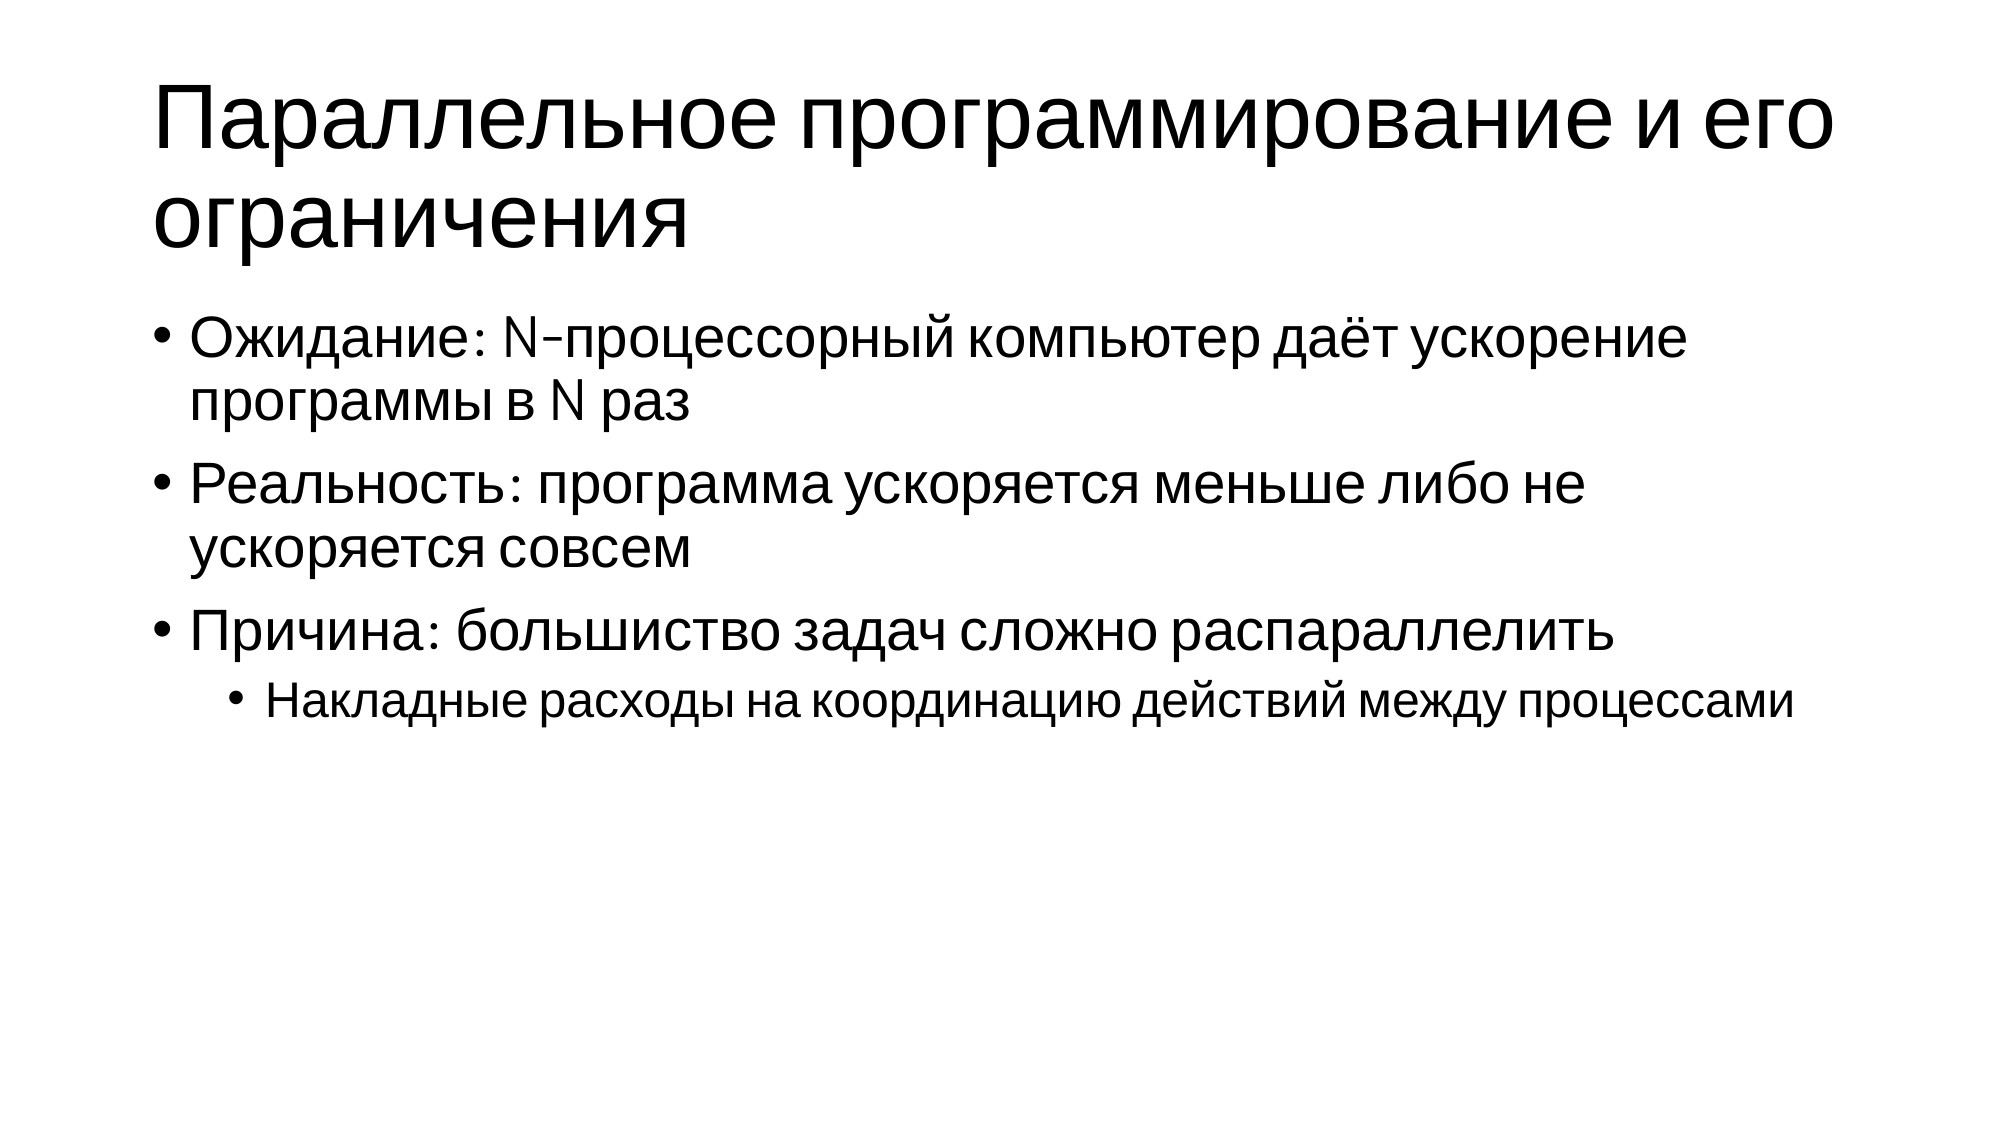

# Параллельное программирование и его ограничения
Ожидание: N-процессорный компьютер даёт ускорение программы в N раз
Реальность: программа ускоряется меньше либо не ускоряется совсем
Причина: большиство задач сложно распараллелить
Накладные расходы на координацию действий между процессами